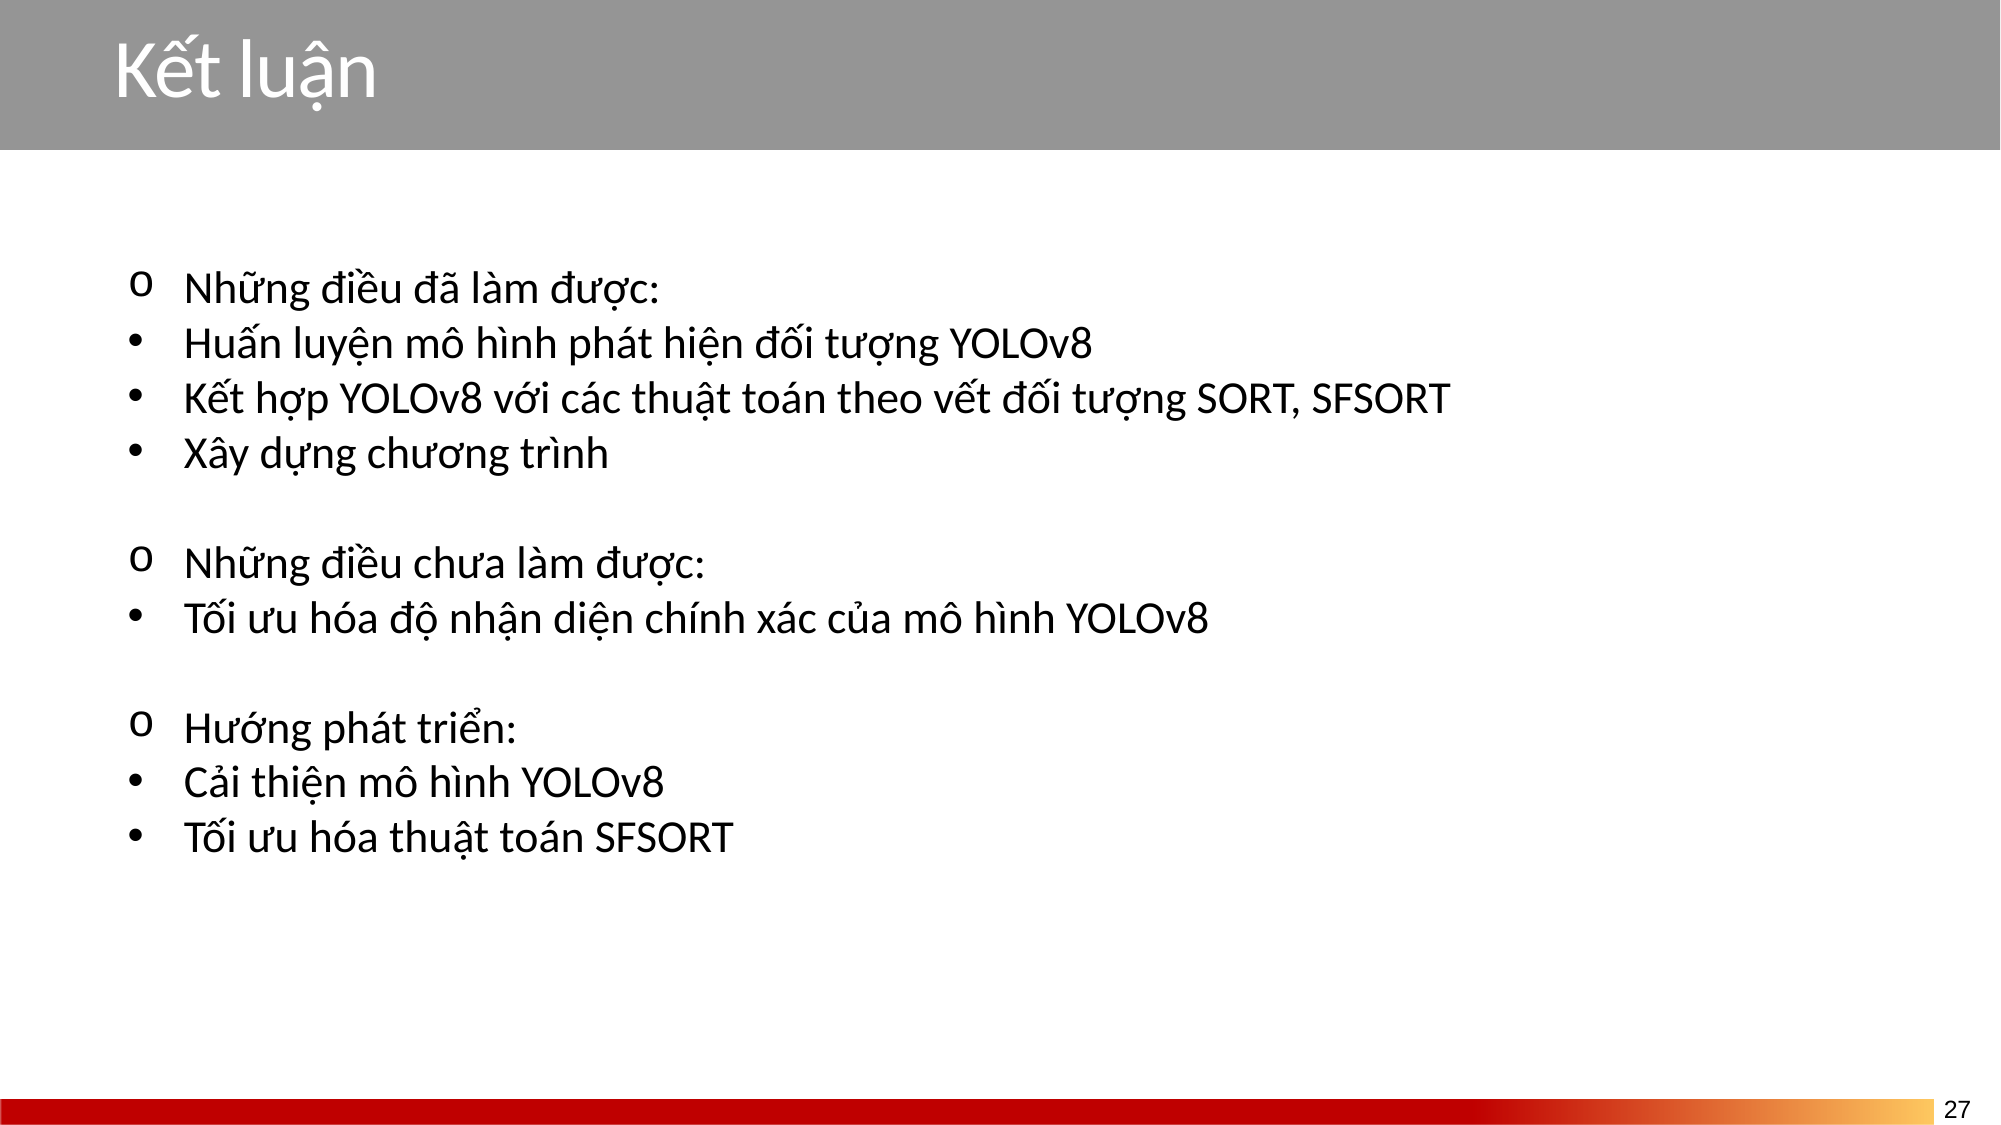

# Kết luận
Những điều đã làm được:
Huấn luyện mô hình phát hiện đối tượng YOLOv8
Kết hợp YOLOv8 với các thuật toán theo vết đối tượng SORT, SFSORT
Xây dựng chương trình

Những điều chưa làm được:
Tối ưu hóa độ nhận diện chính xác của mô hình YOLOv8

Hướng phát triển:
Cải thiện mô hình YOLOv8
Tối ưu hóa thuật toán SFSORT
27